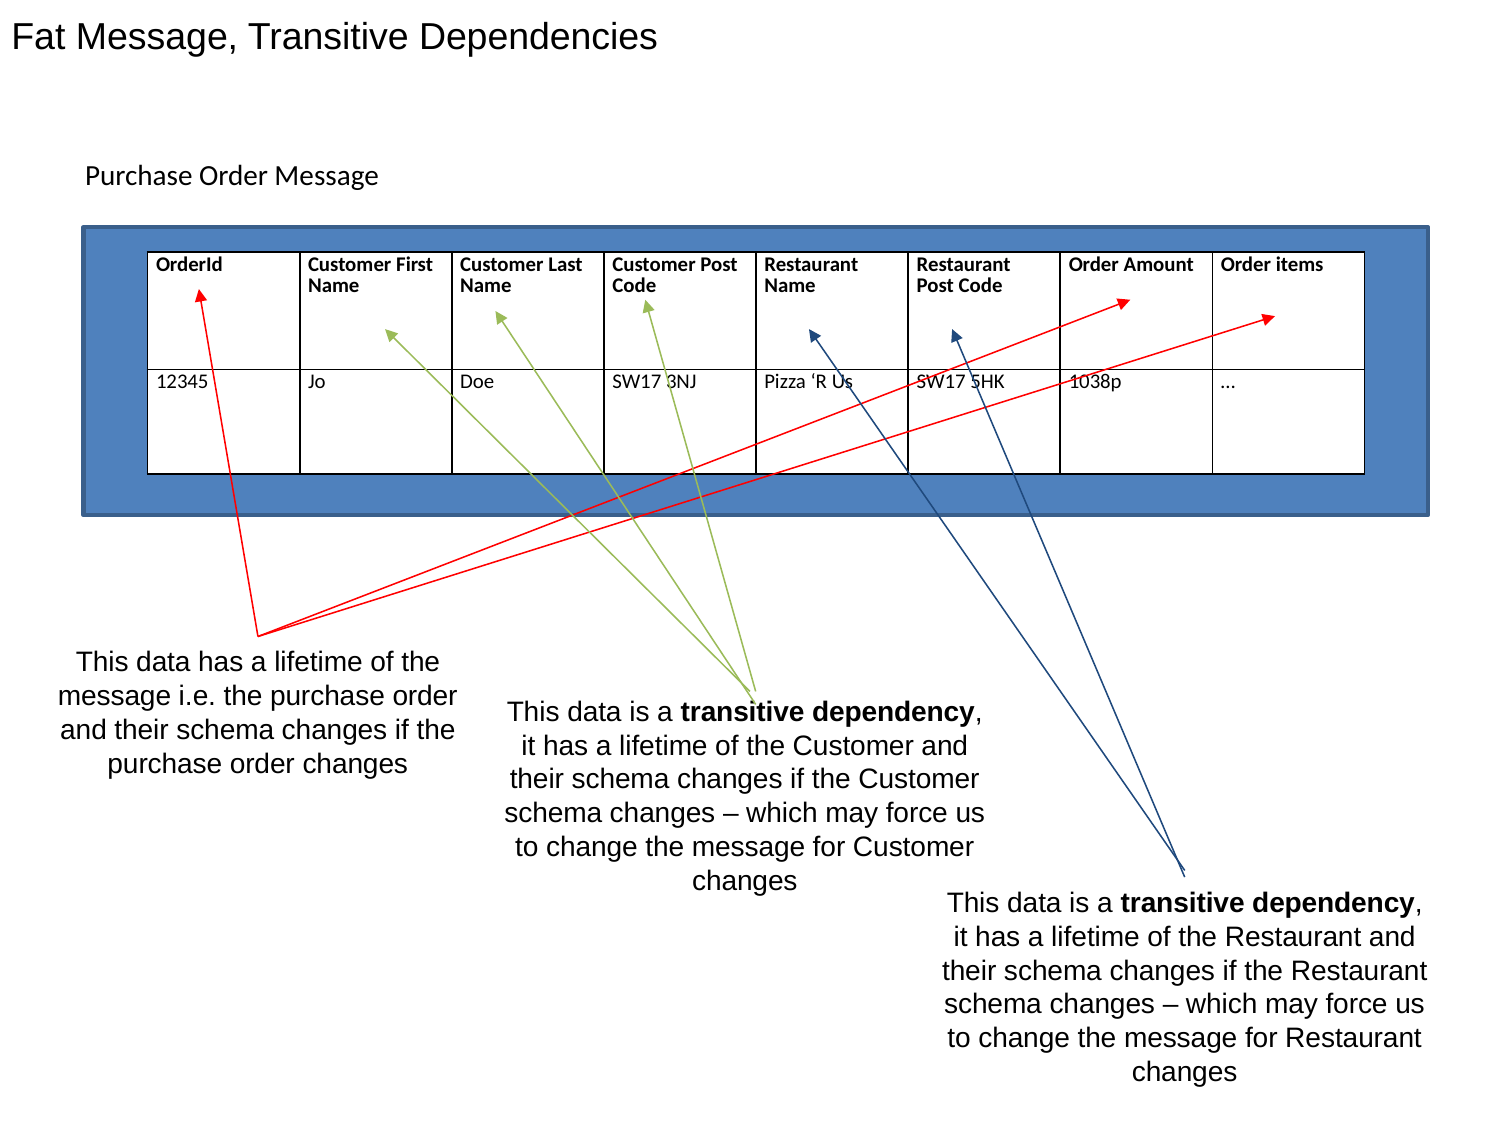

Fat Message, Transitive Dependencies
Purchase Order Message

| OrderId | Customer First Name | Customer Last Name | Customer Post Code | Restaurant Name | Restaurant Post Code | Order Amount | Order items |
| --- | --- | --- | --- | --- | --- | --- | --- |
| 12345 | Jo | Doe | SW17 3NJ | Pizza ‘R Us | SW17 5HK | 1038p | … |
This data has a lifetime of the message i.e. the purchase order and their schema changes if the purchase order changes
This data is a transitive dependency, it has a lifetime of the Customer and their schema changes if the Customer schema changes – which may force us to change the message for Customer changes
This data is a transitive dependency, it has a lifetime of the Restaurant and their schema changes if the Restaurant schema changes – which may force us to change the message for Restaurant changes